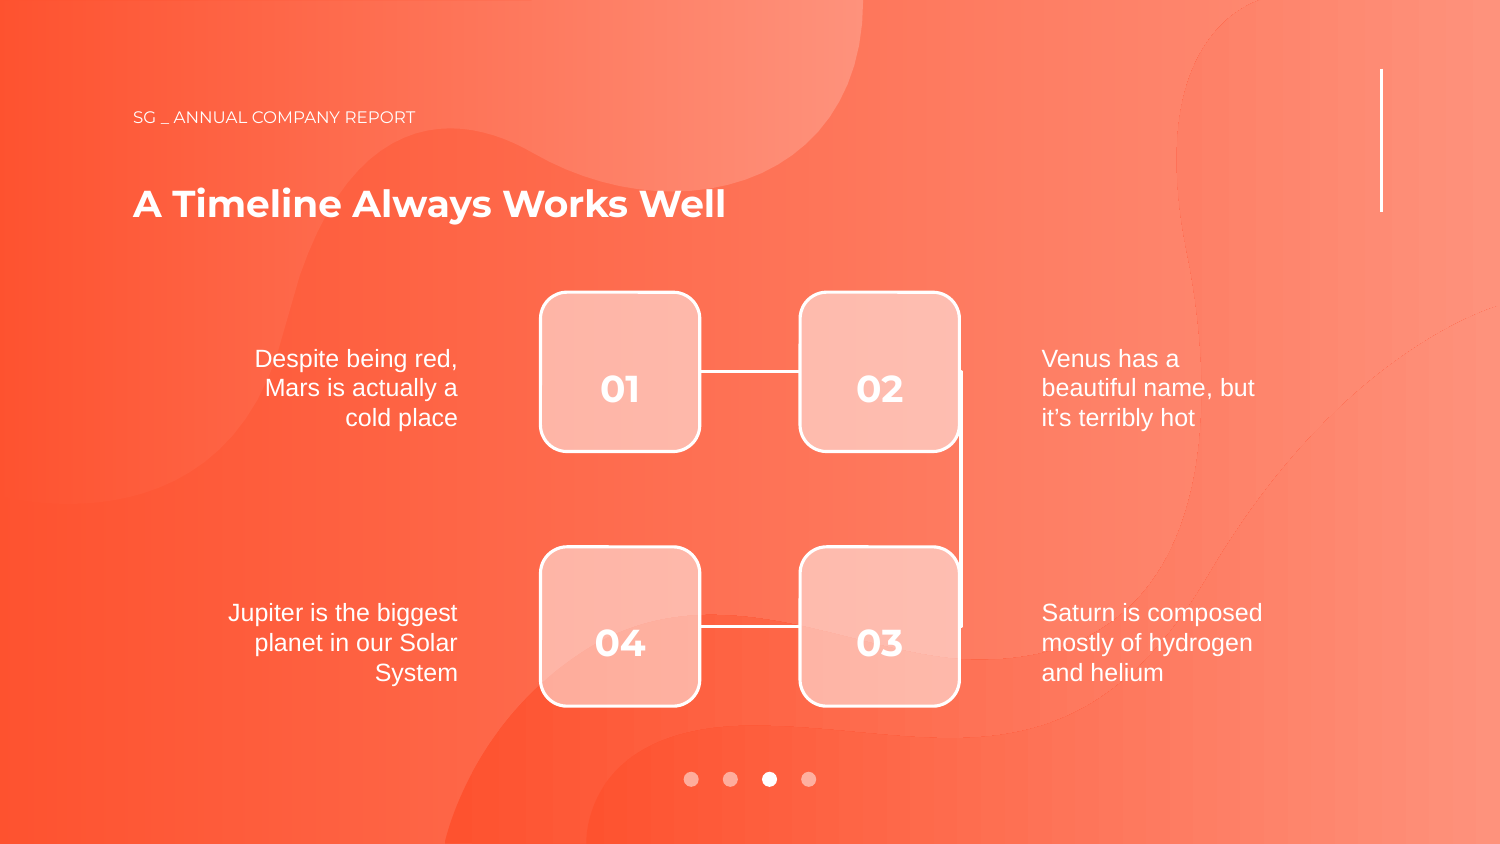

SG _ ANNUAL COMPANY REPORT
# A Timeline Always Works Well

Despite being red, Mars is actually a cold place
01
02
Venus has a beautiful name, but it’s terribly hot

Jupiter is the biggest planet in our Solar System
04
03
Saturn is composed mostly of hydrogen and helium